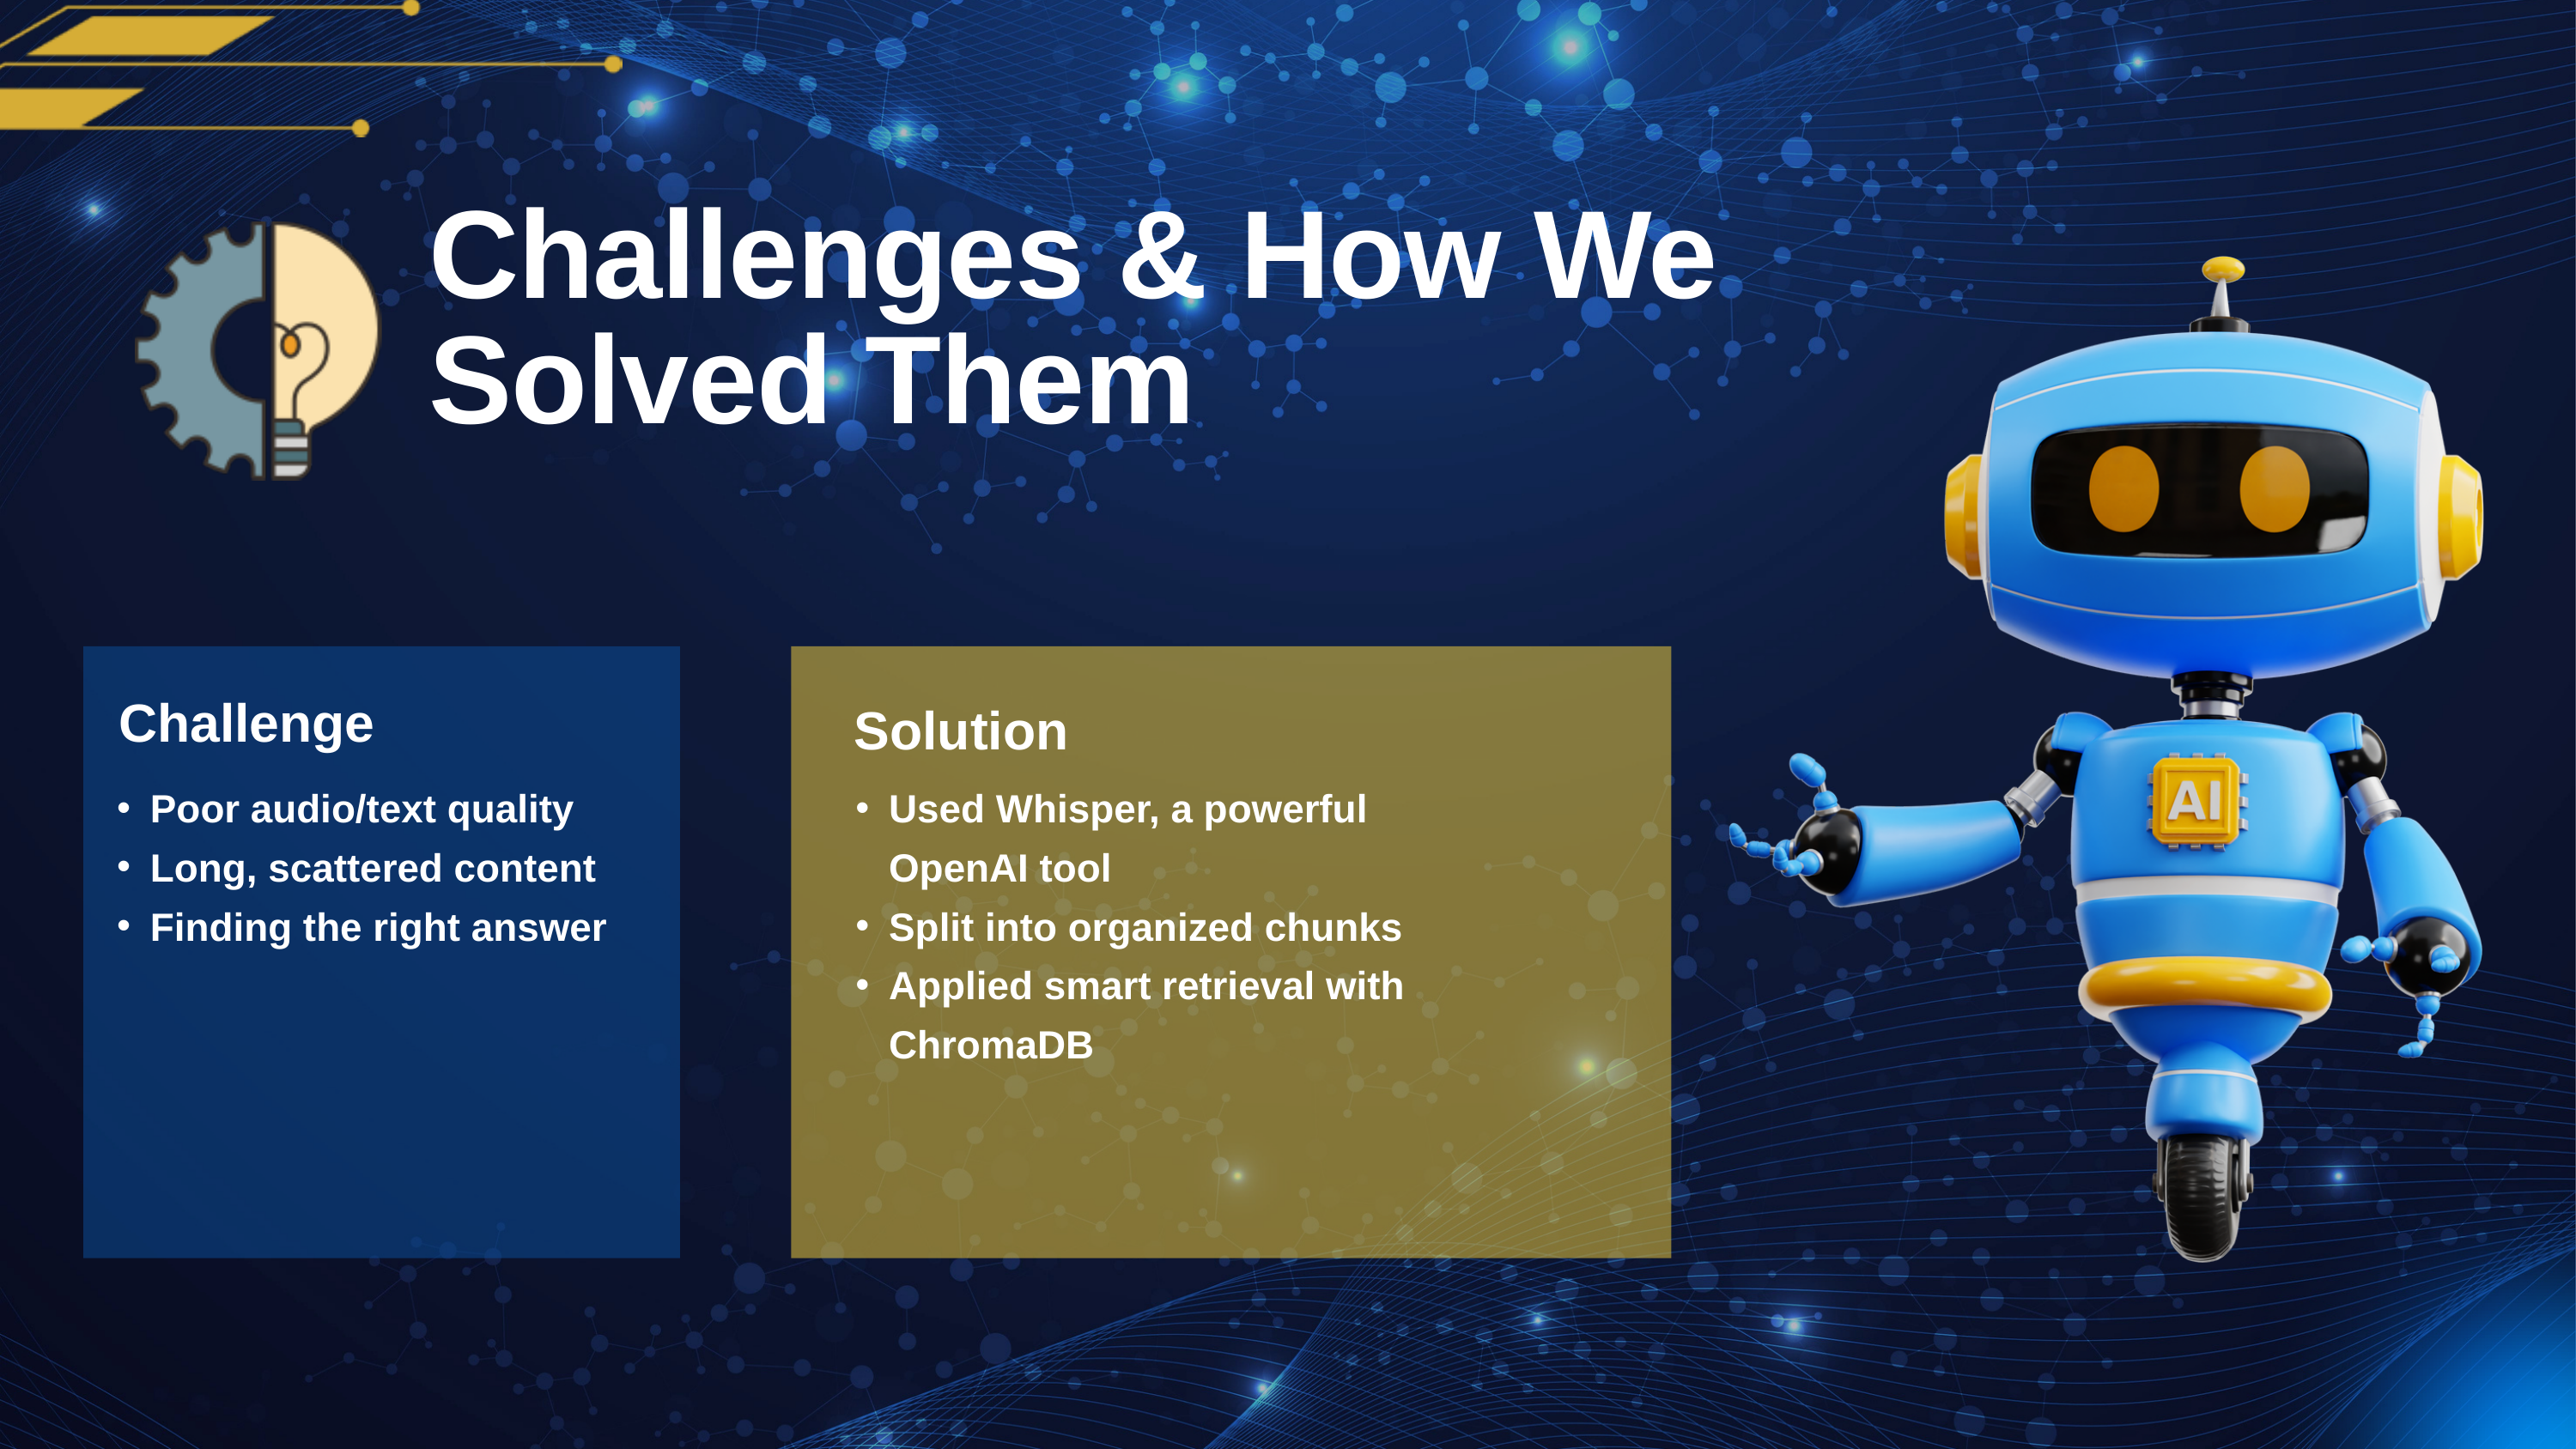

Challenges & How We Solved Them

Challenge
Solution
Poor audio/text quality
Long, scattered content
Finding the right answer

Used Whisper, a powerful OpenAI tool
Split into organized chunks
Applied smart retrieval with ChromaDB